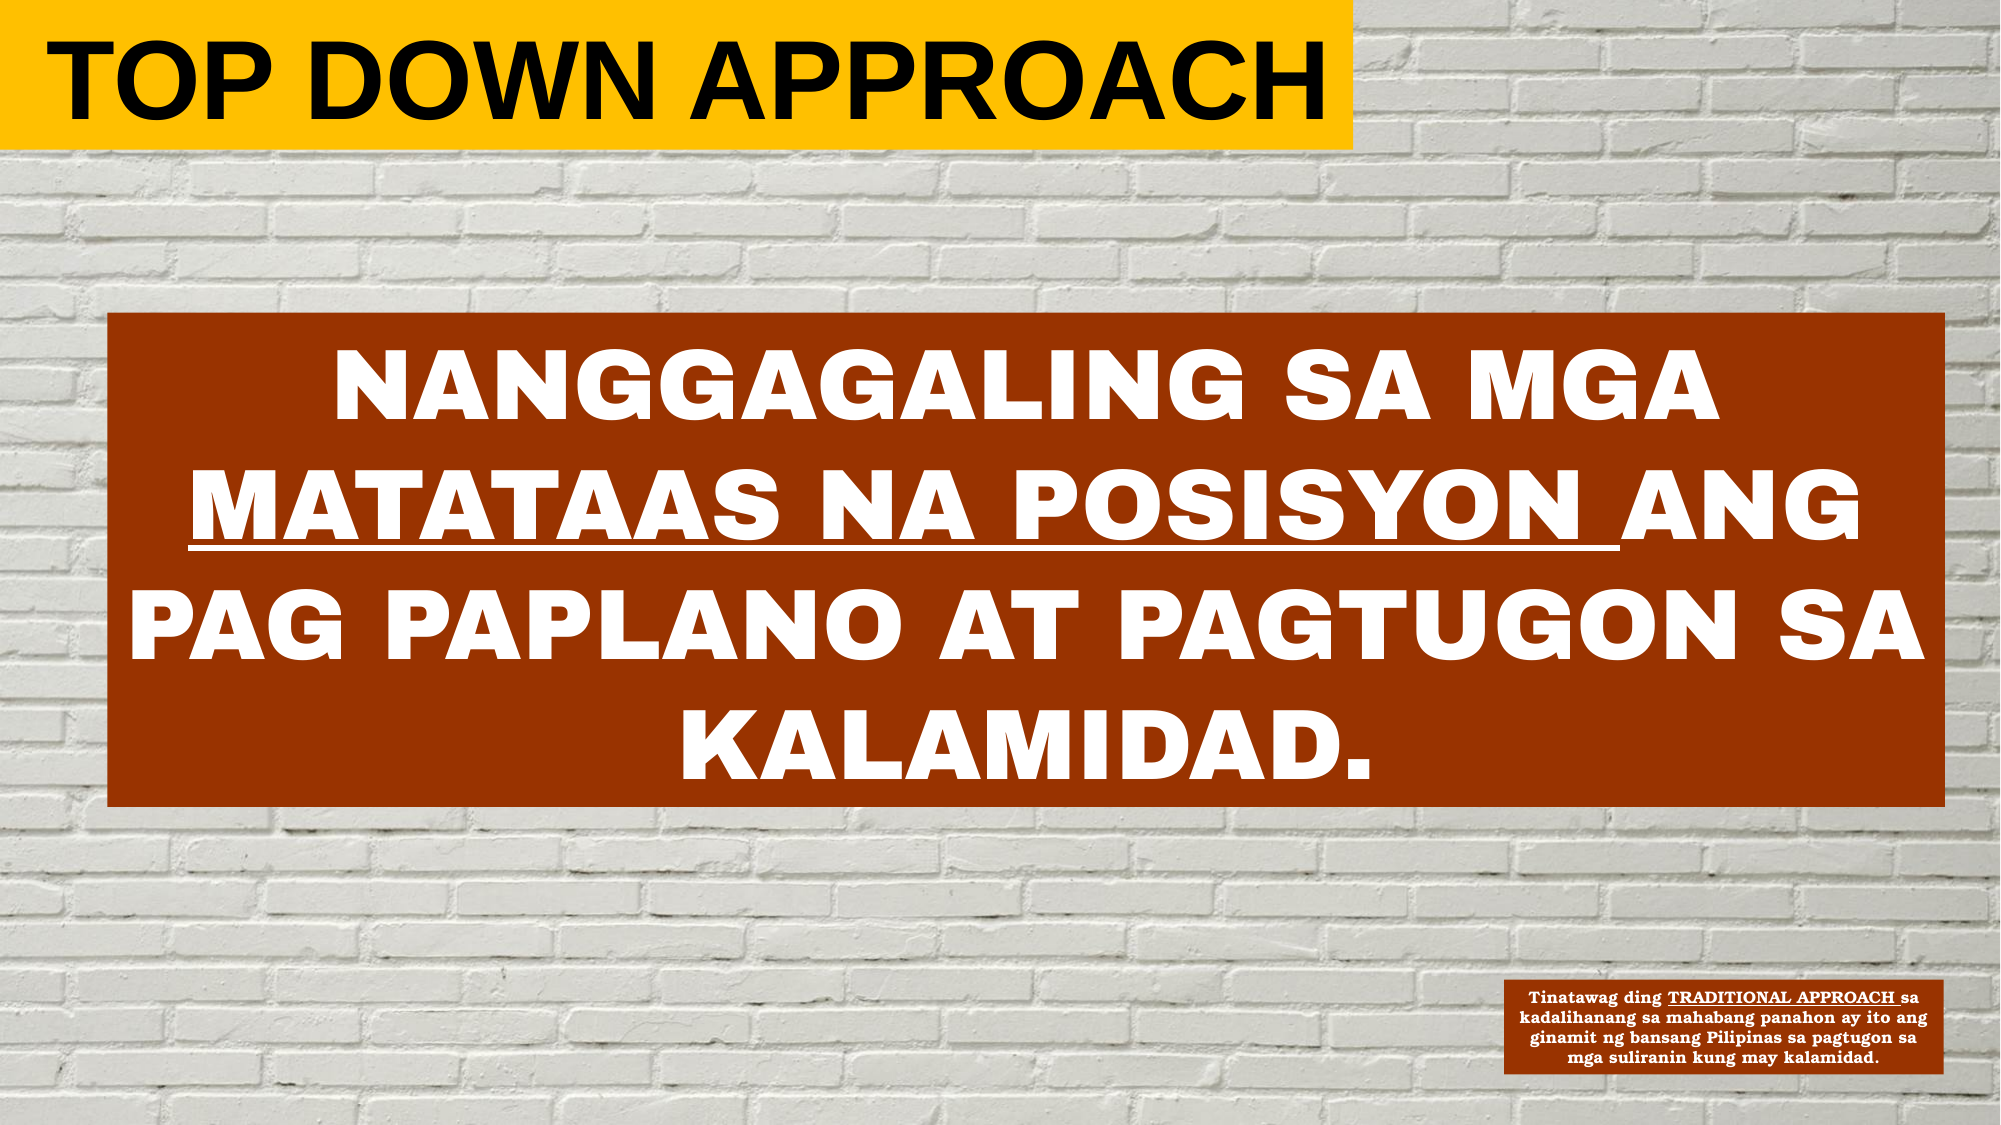

TOP DOWN APPROACH
NANGGAGALING SA MGA MATATAAS NA POSISYON ANG PAG PAPLANO AT PAGTUGON SA KALAMIDAD.
Tinatawag ding TRADITIONAL APPROACH sa kadalihanang sa mahabang panahon ay ito ang ginamit ng bansang Pilipinas sa pagtugon sa mga suliranin kung may kalamidad.